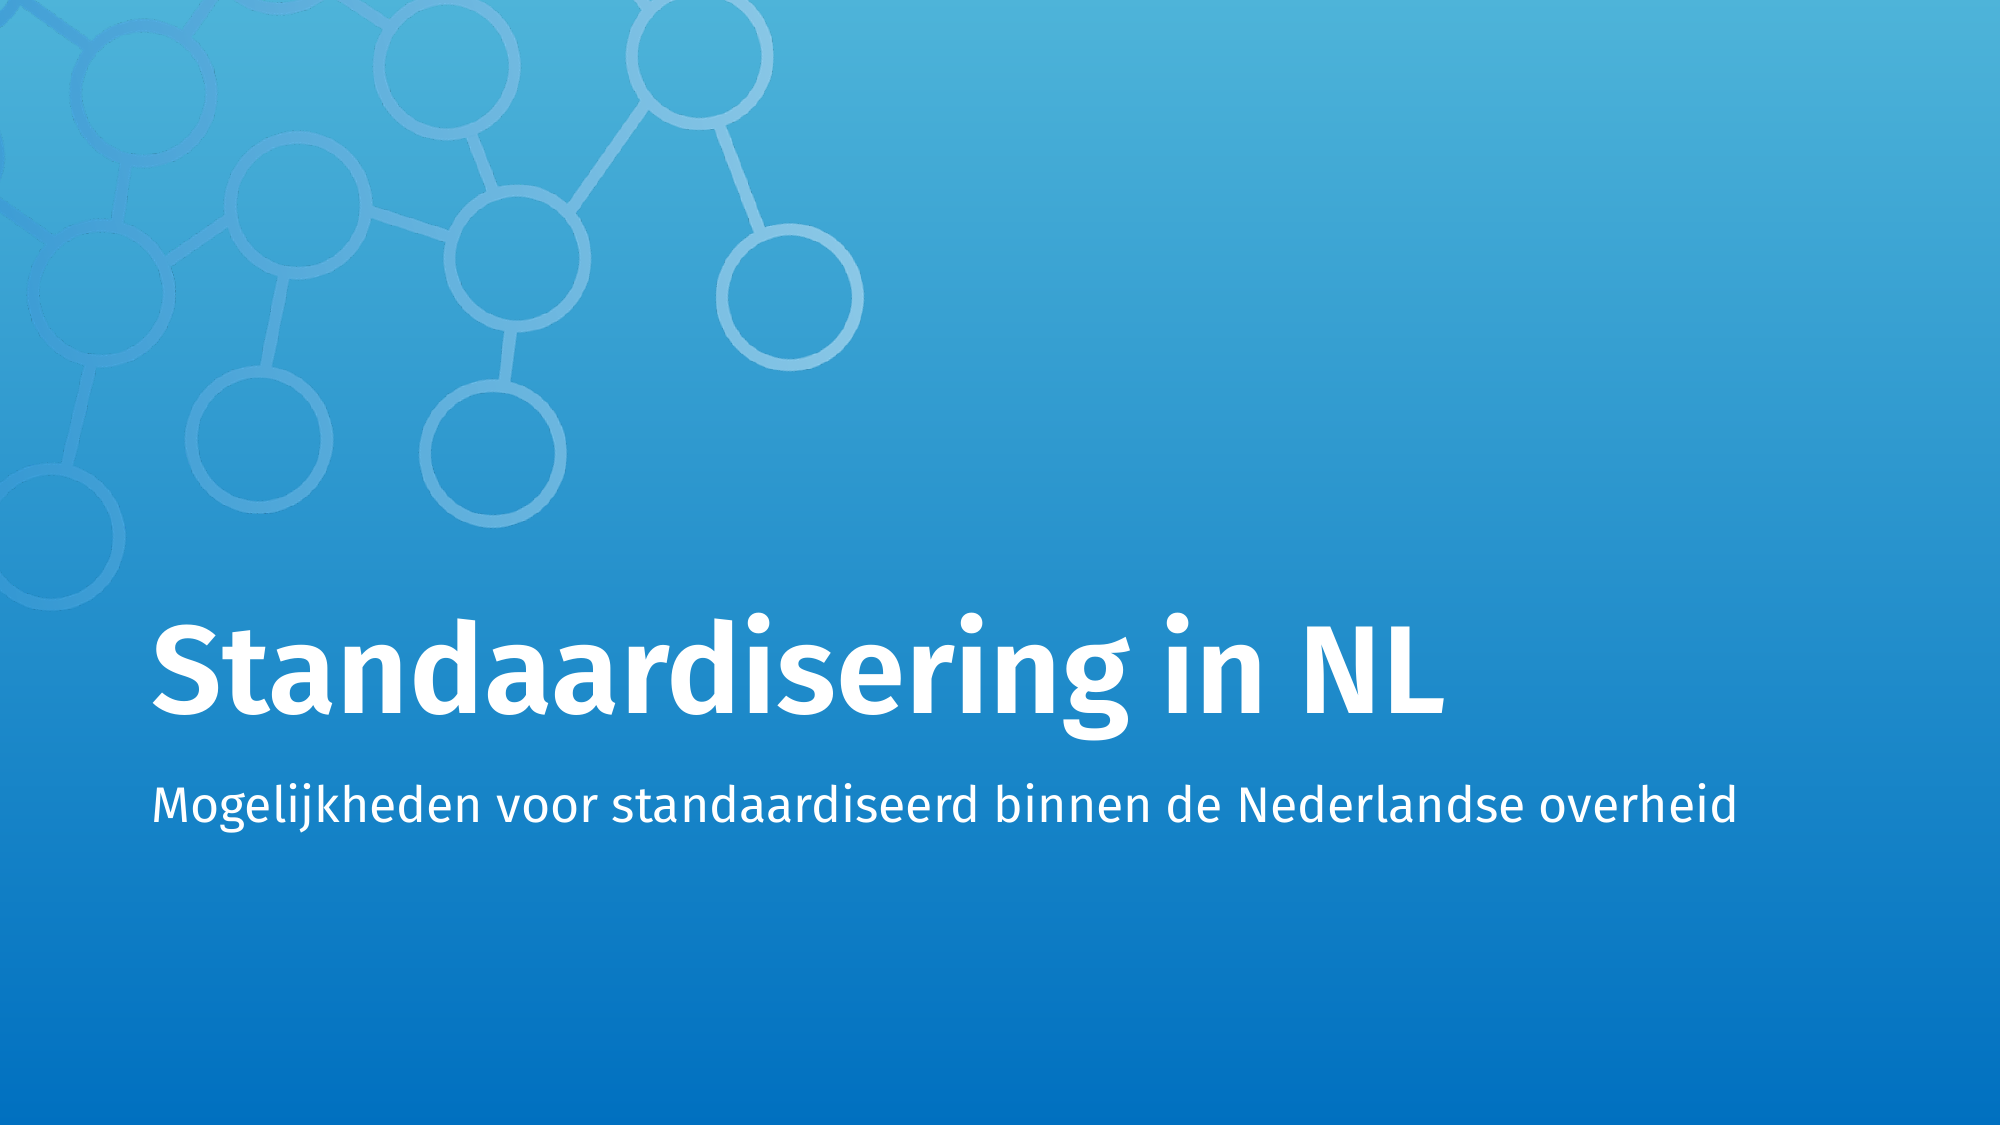

# Standaardisering in NL
Mogelijkheden voor standaardiseerd binnen de Nederlandse overheid